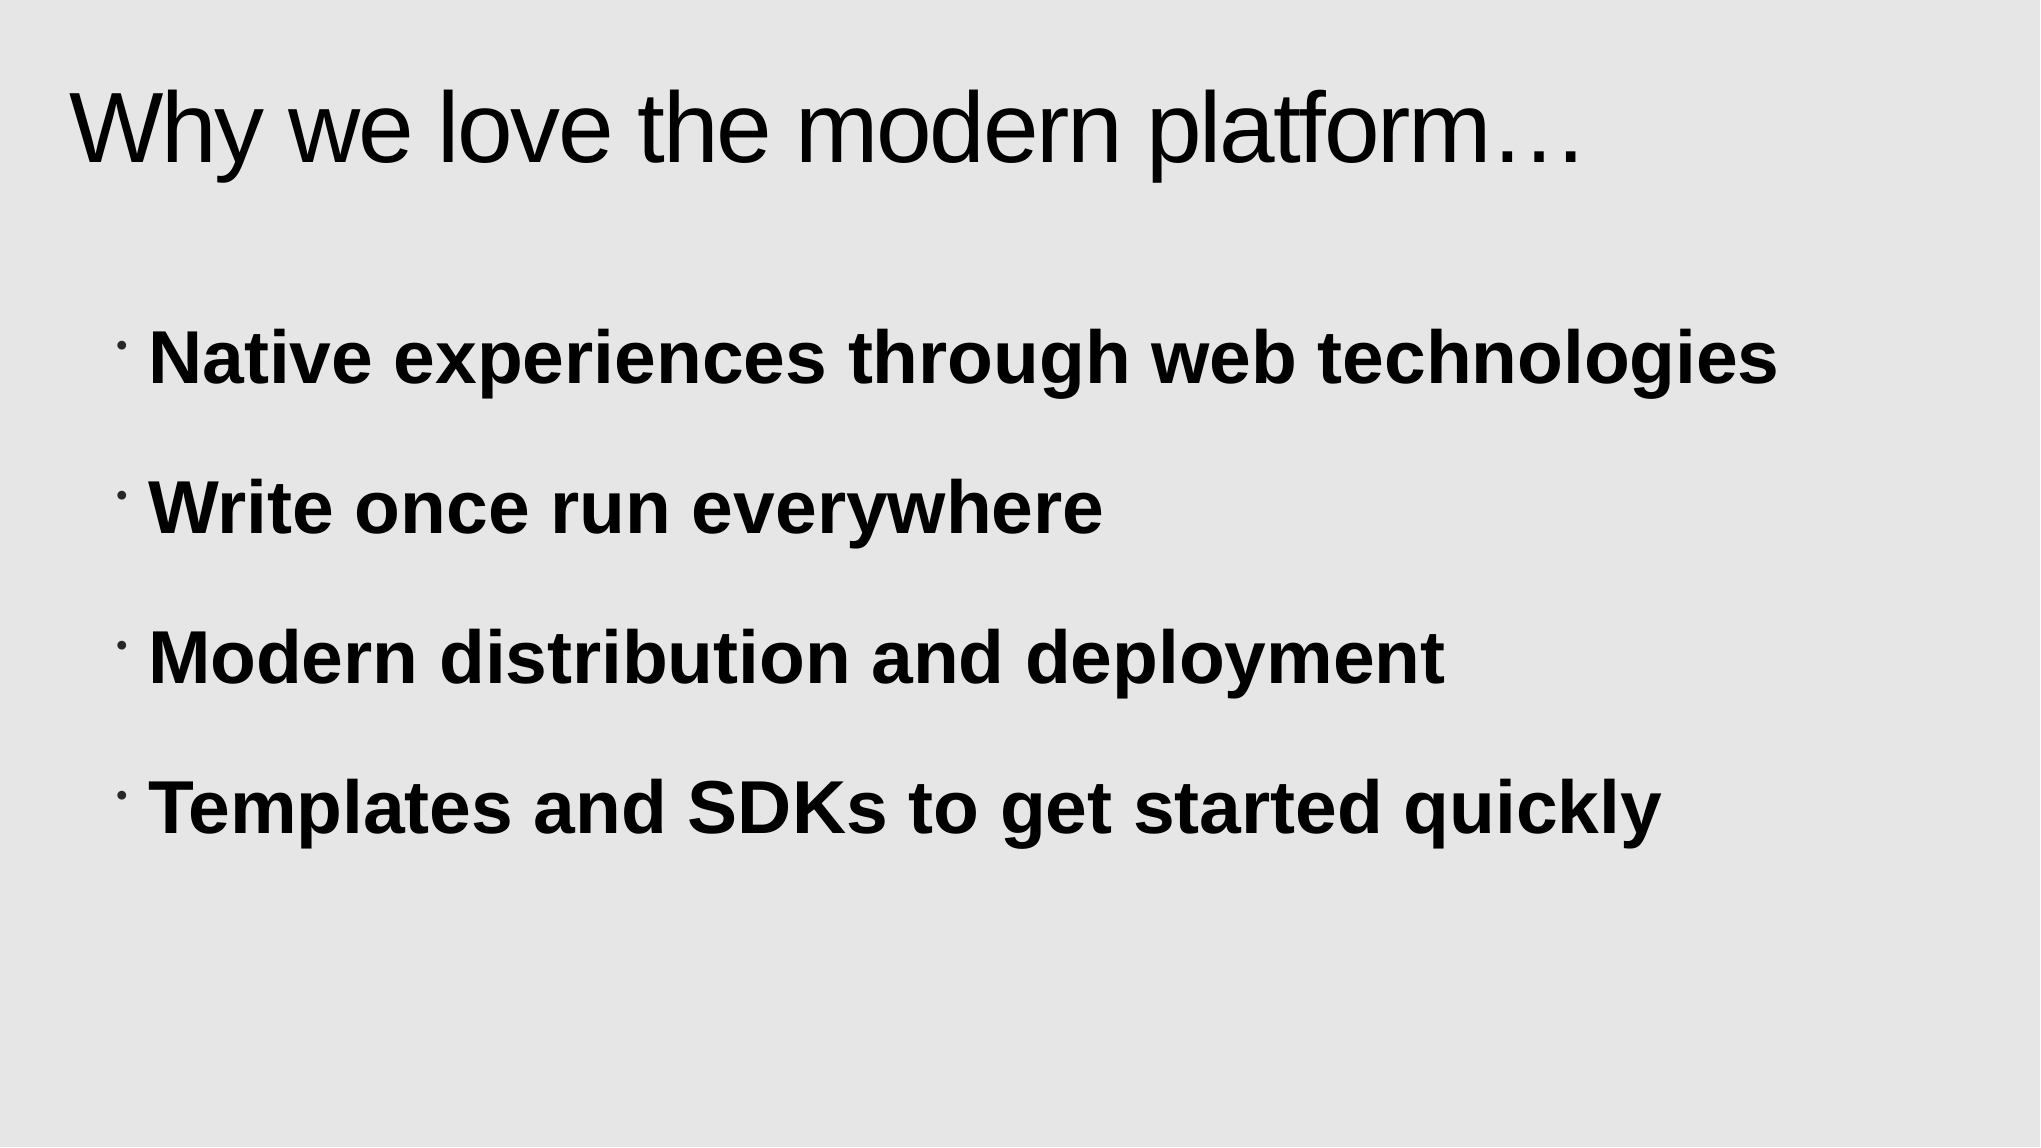

# Why we love the modern platform…
Native experiences through web technologies
Write once run everywhere
Modern distribution and deployment
Templates and SDKs to get started quickly